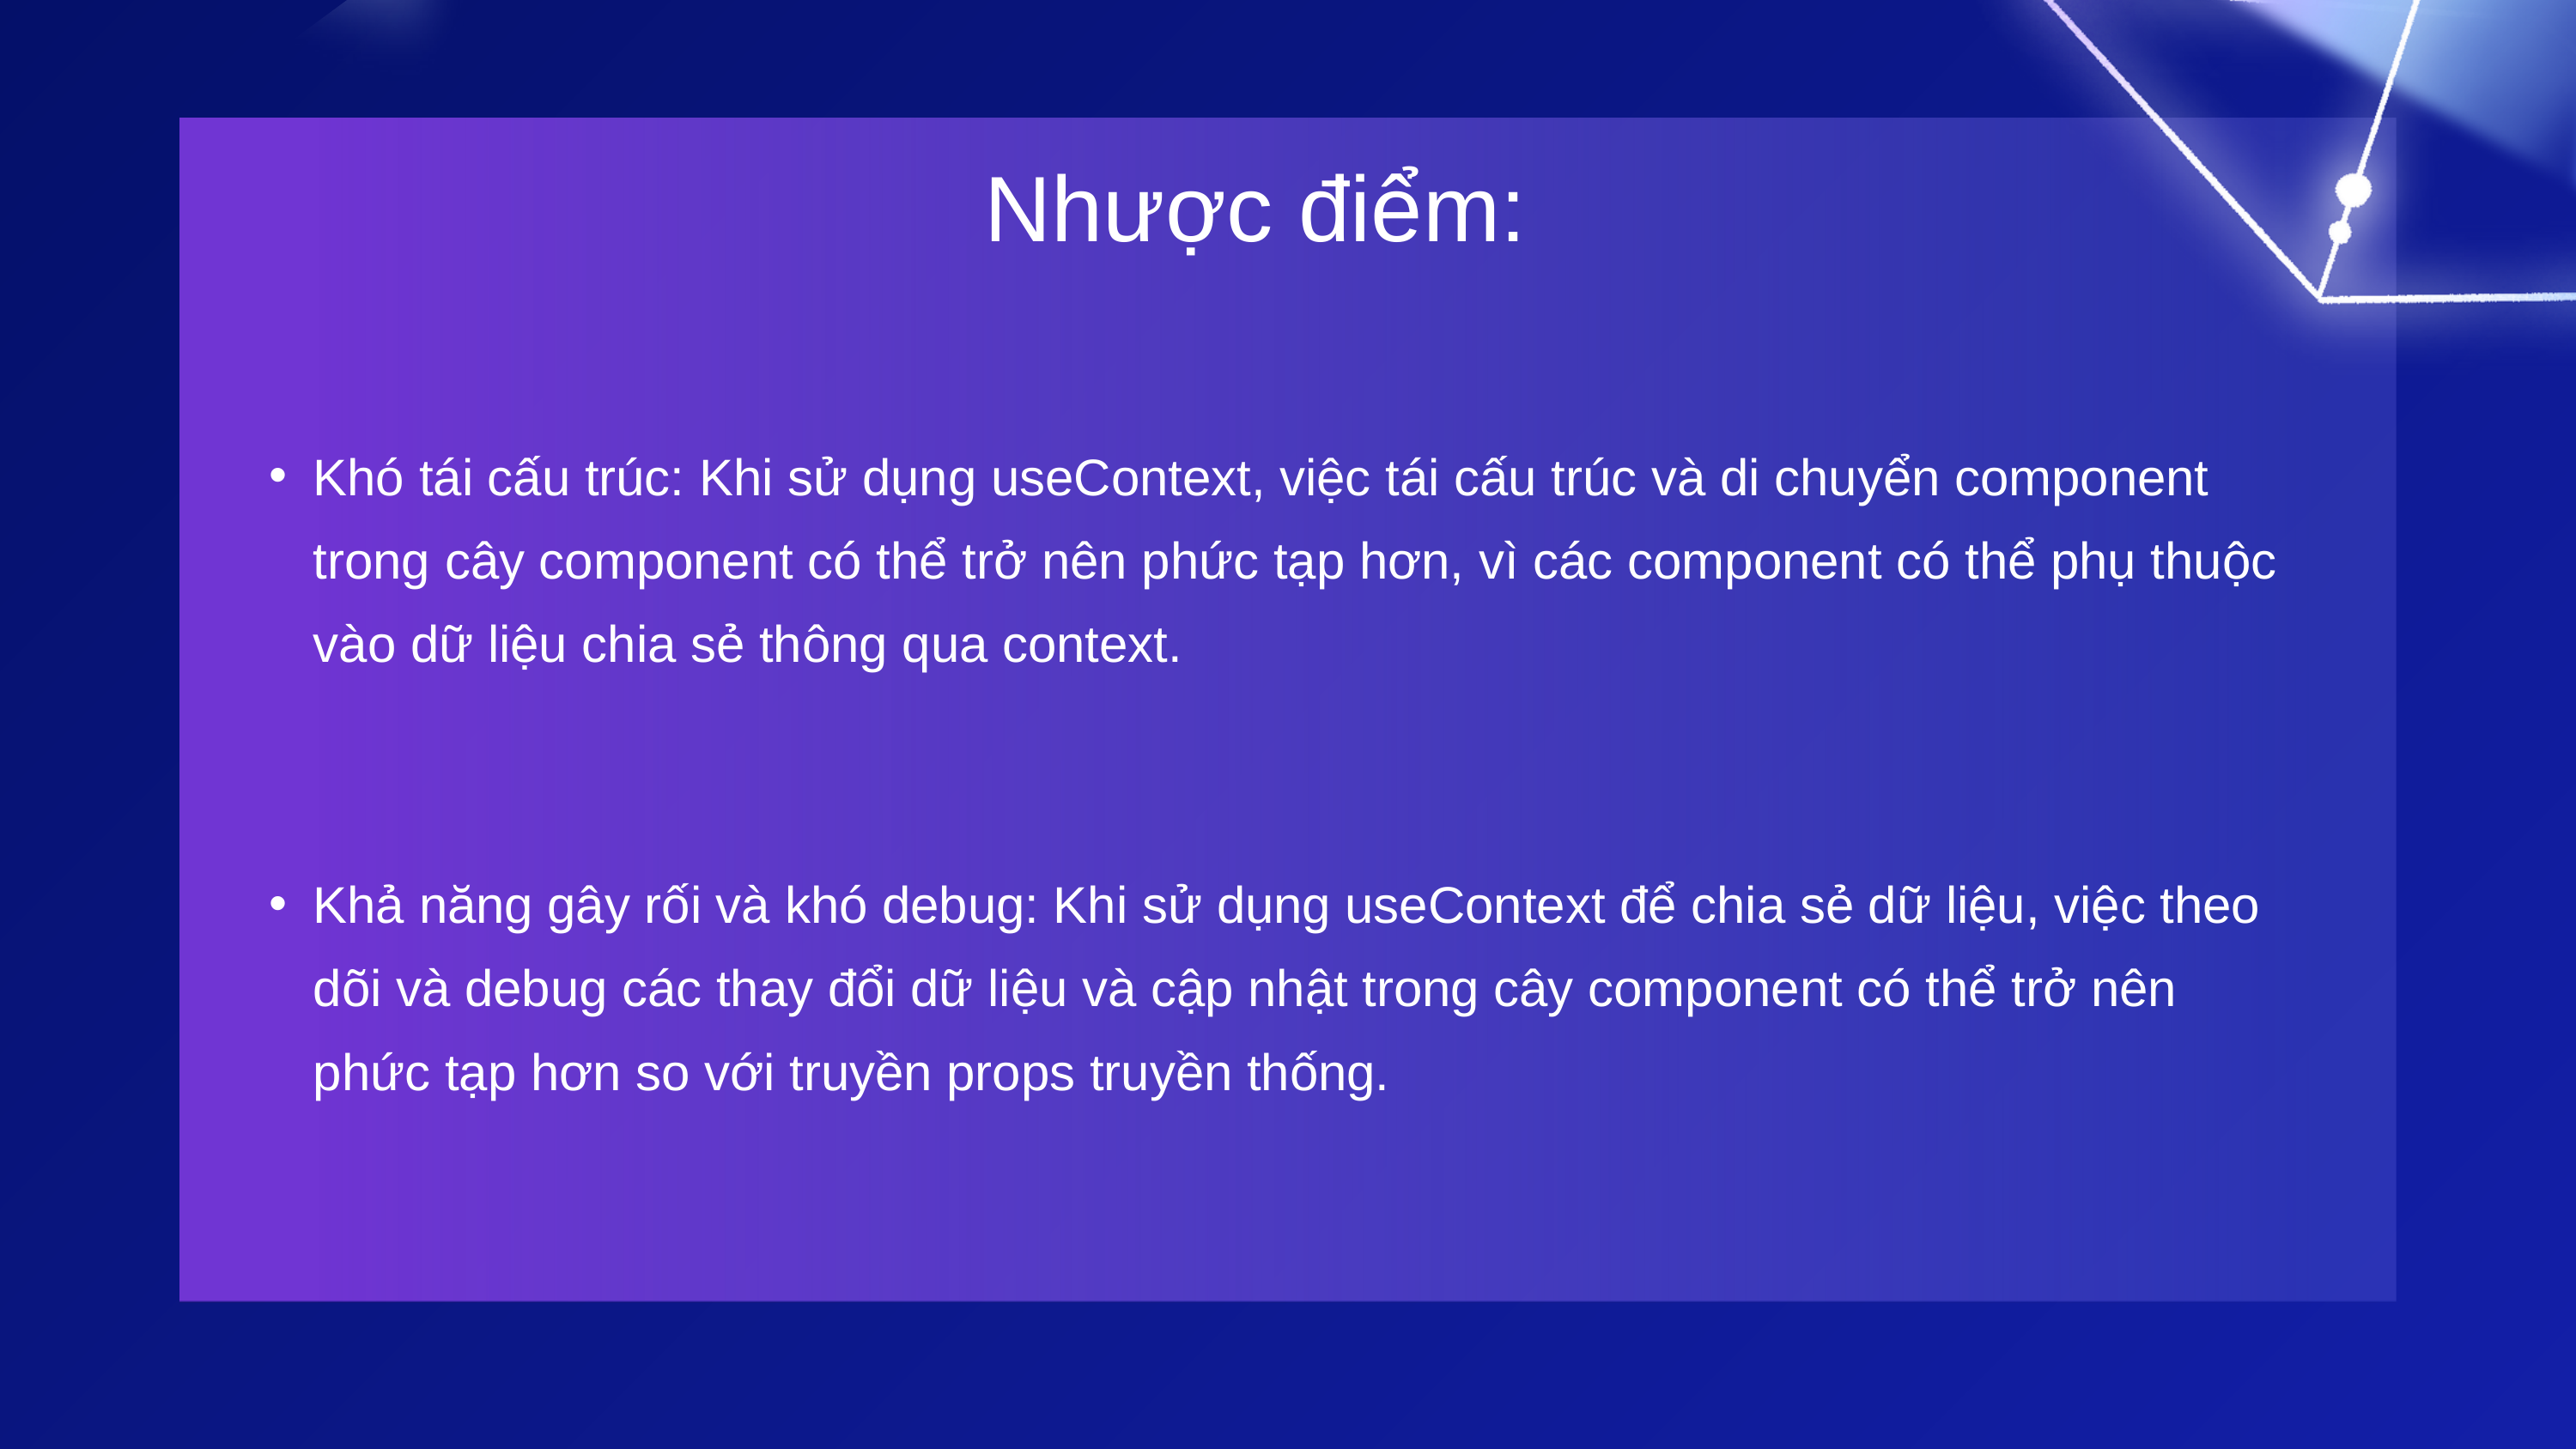

Nhược điểm:
Khó tái cấu trúc: Khi sử dụng useContext, việc tái cấu trúc và di chuyển component trong cây component có thể trở nên phức tạp hơn, vì các component có thể phụ thuộc vào dữ liệu chia sẻ thông qua context.
Khả năng gây rối và khó debug: Khi sử dụng useContext để chia sẻ dữ liệu, việc theo dõi và debug các thay đổi dữ liệu và cập nhật trong cây component có thể trở nên phức tạp hơn so với truyền props truyền thống.